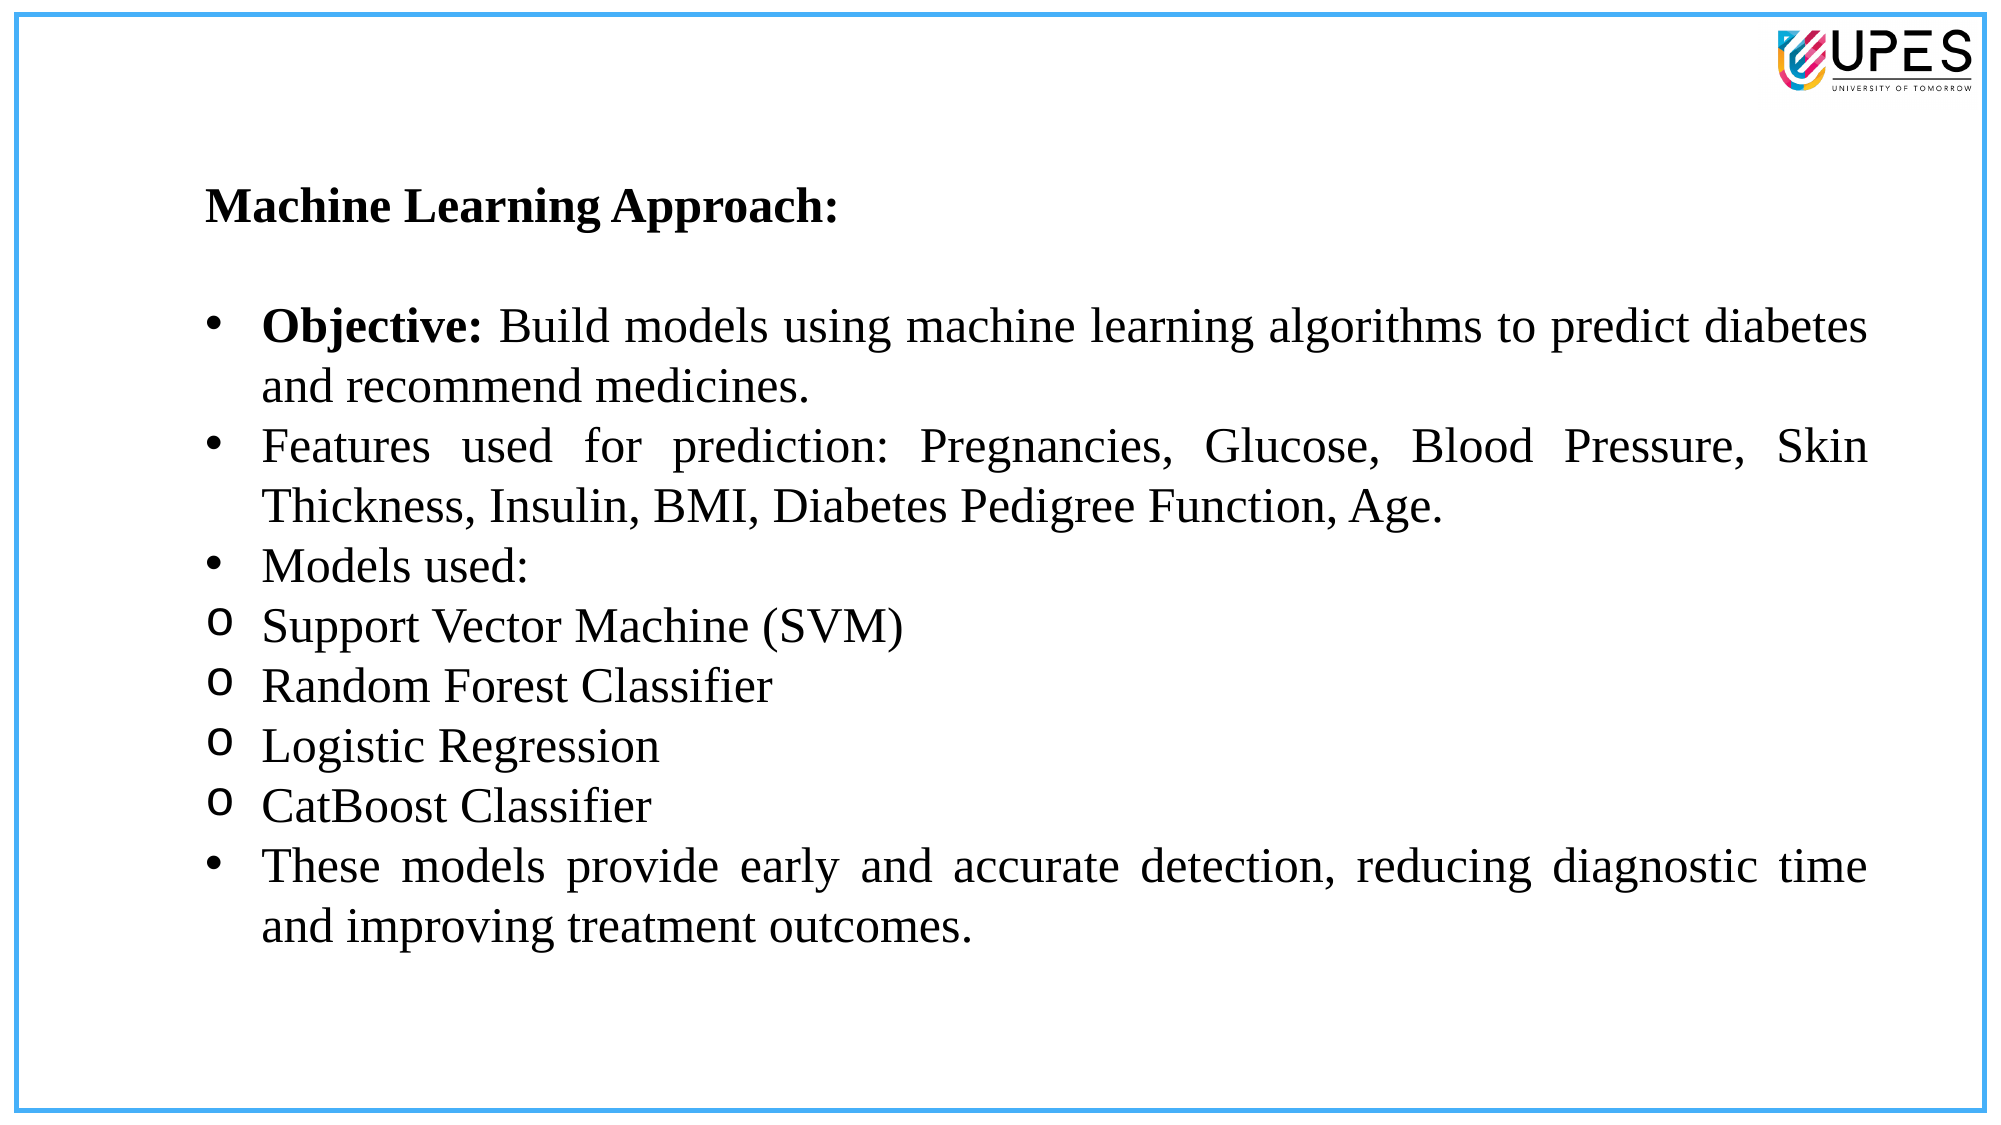

Machine Learning Approach:

Objective: Build models using machine learning algorithms to predict diabetes and recommend medicines.
Features used for prediction: Pregnancies, Glucose, Blood Pressure, Skin Thickness, Insulin, BMI, Diabetes Pedigree Function, Age.
Models used:
Support Vector Machine (SVM)
Random Forest Classifier
Logistic Regression
CatBoost Classifier
These models provide early and accurate detection, reducing diagnostic time and improving treatment outcomes.